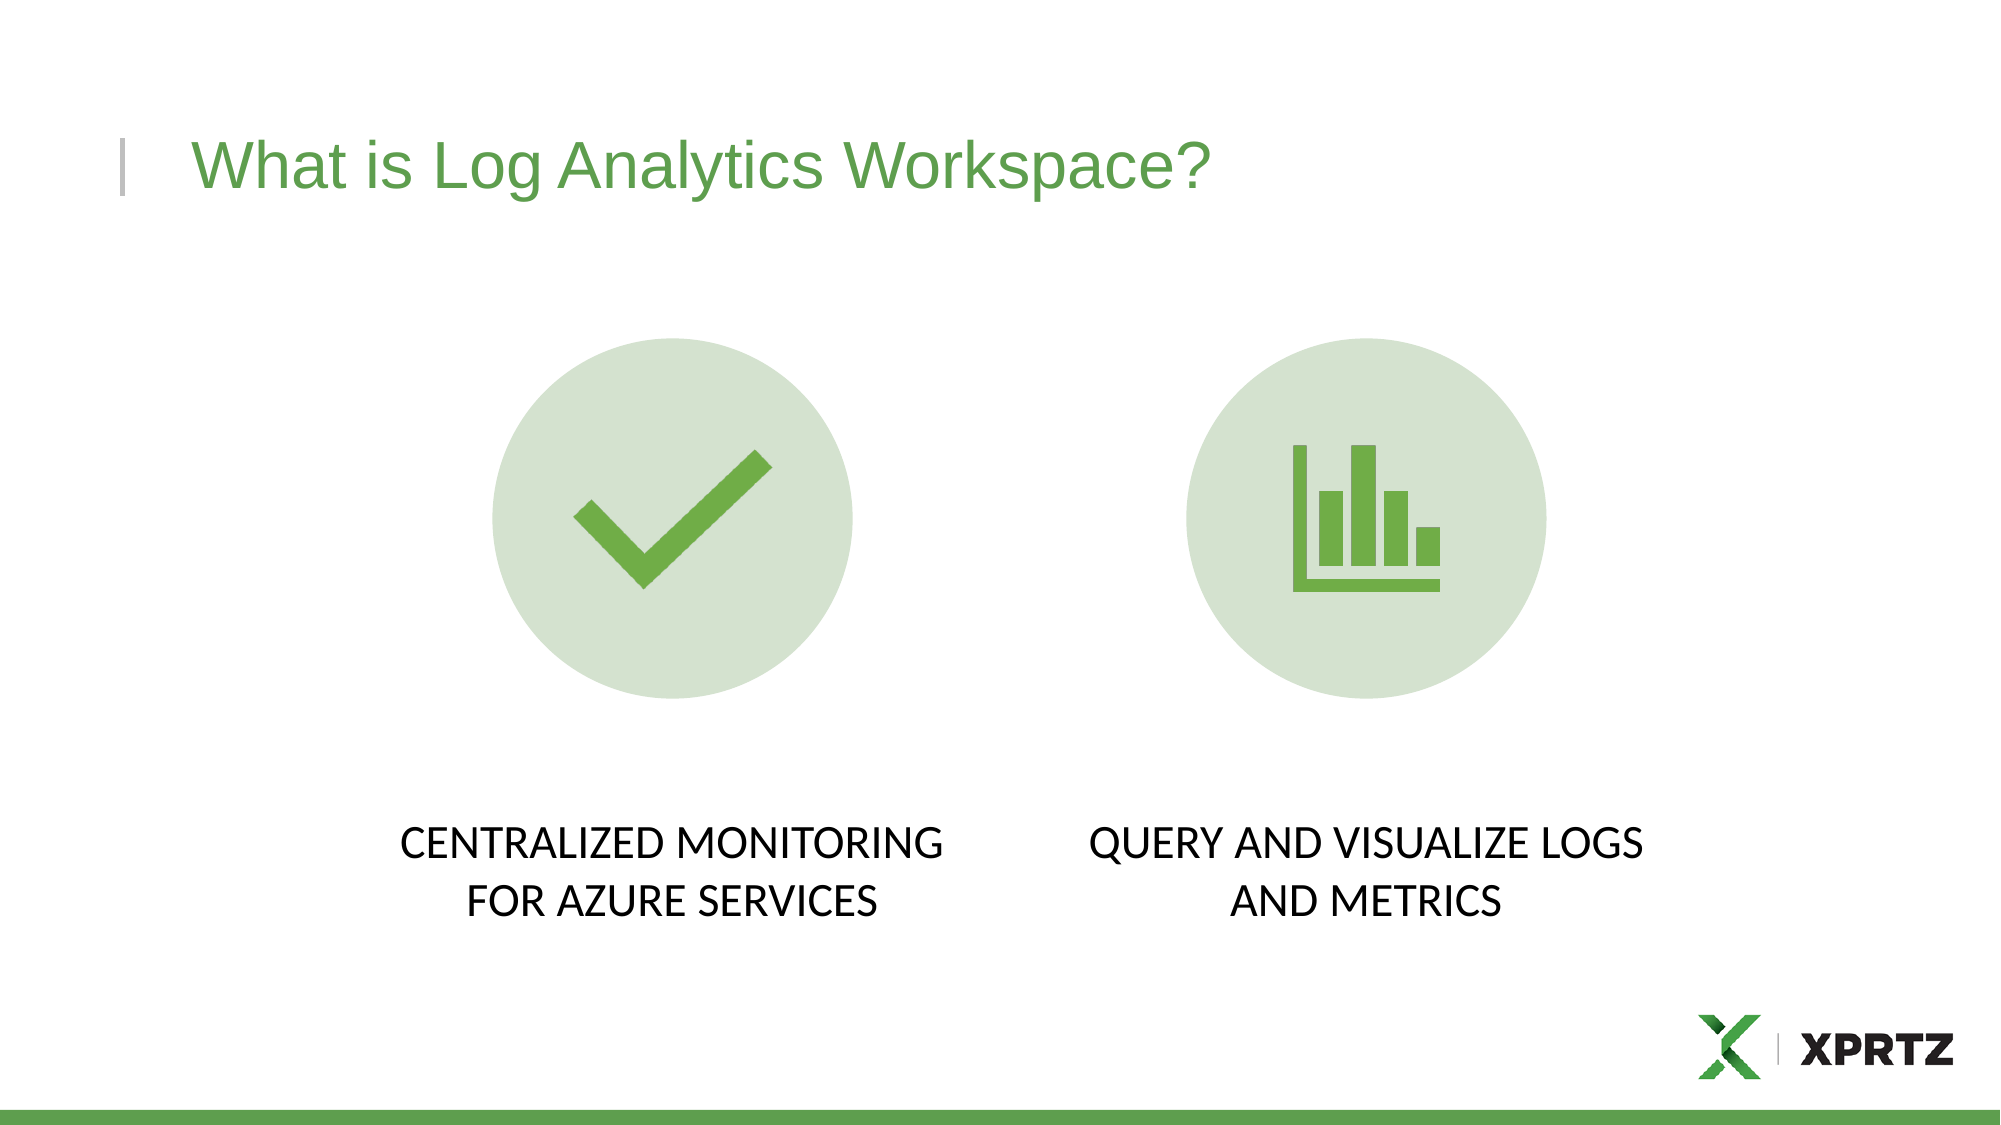

# What is Log Analytics Workspace?
Centralized monitoring for Azure services
Query and visualize logs and metrics